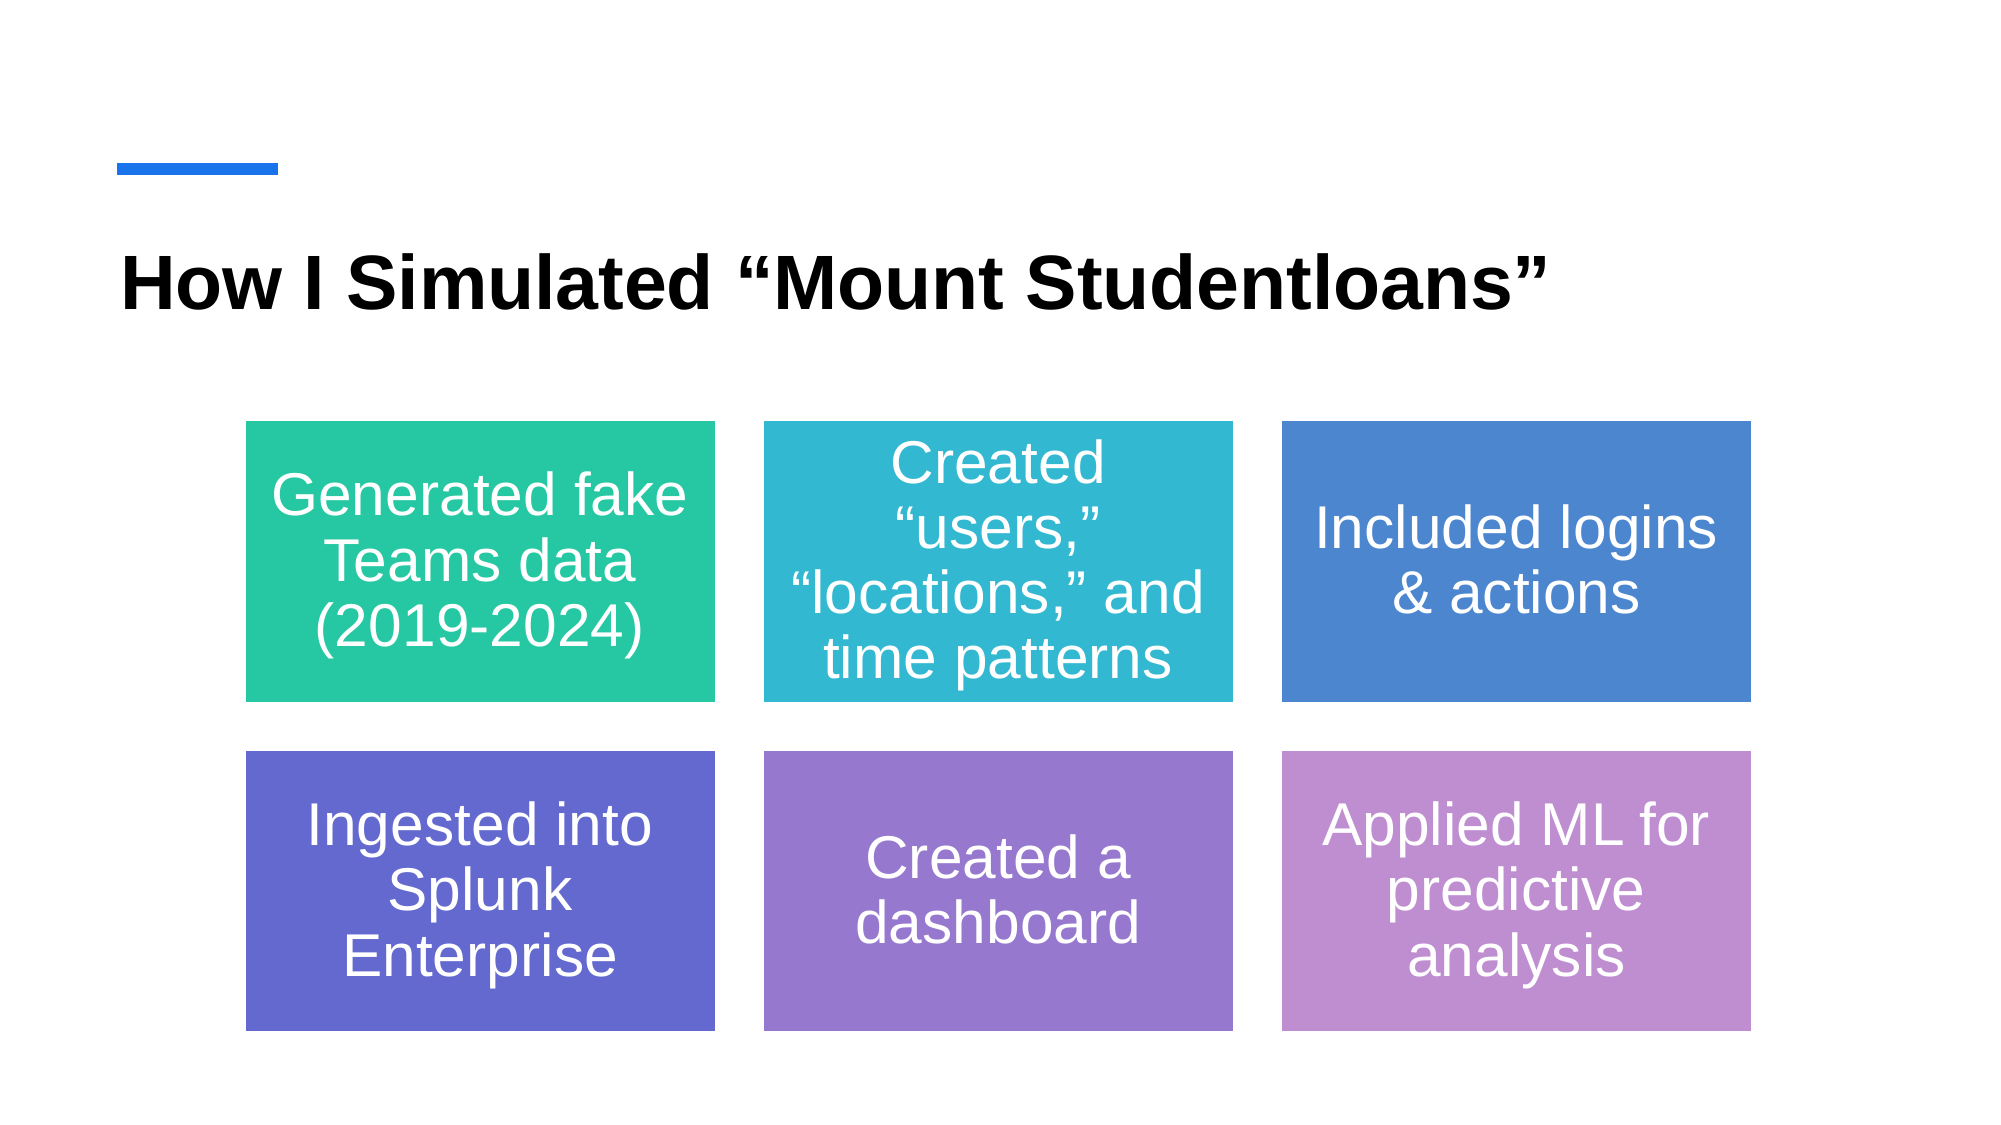

# How I Simulated “Mount Studentloans”
Generated fake Teams data
(2019-2024)
Created “users,” “locations,” and time patterns
Included logins & actions
Ingested into Splunk Enterprise
Created a dashboard
Applied ML for predictive analysis